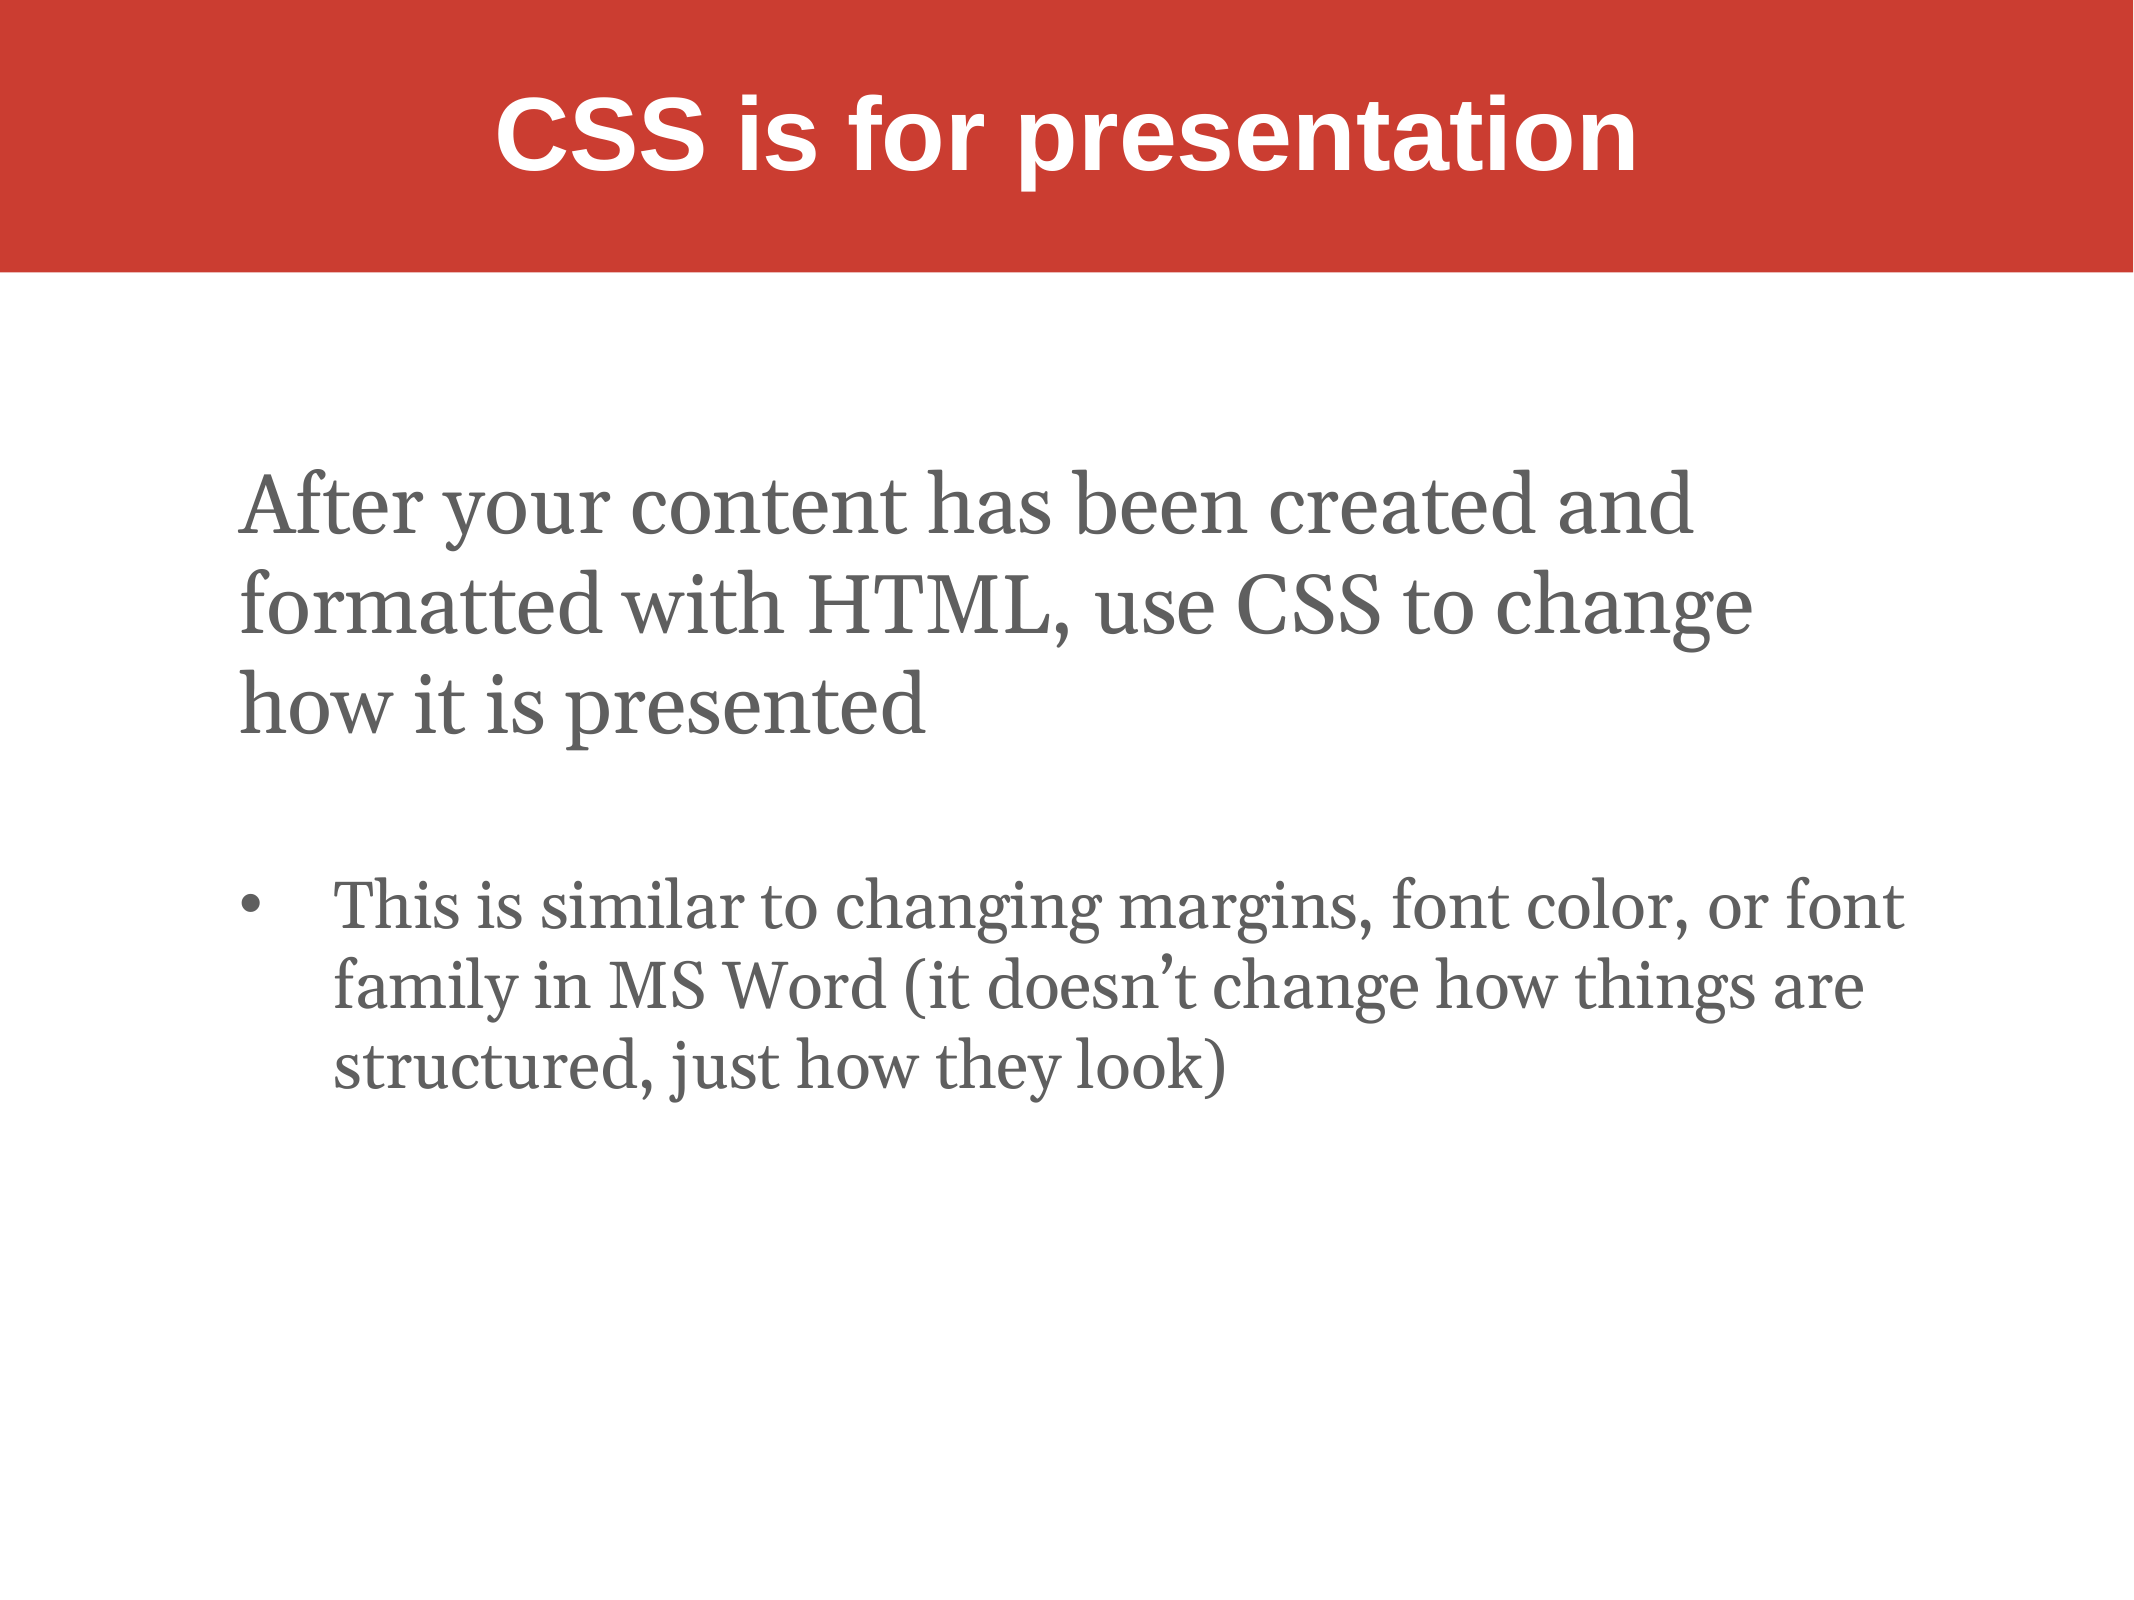

# CSS is for presentation
After your content has been created and formatted with HTML, use CSS to change how it is presented
This is similar to changing margins, font color, or font family in MS Word (it doesn’t change how things are structured, just how they look)